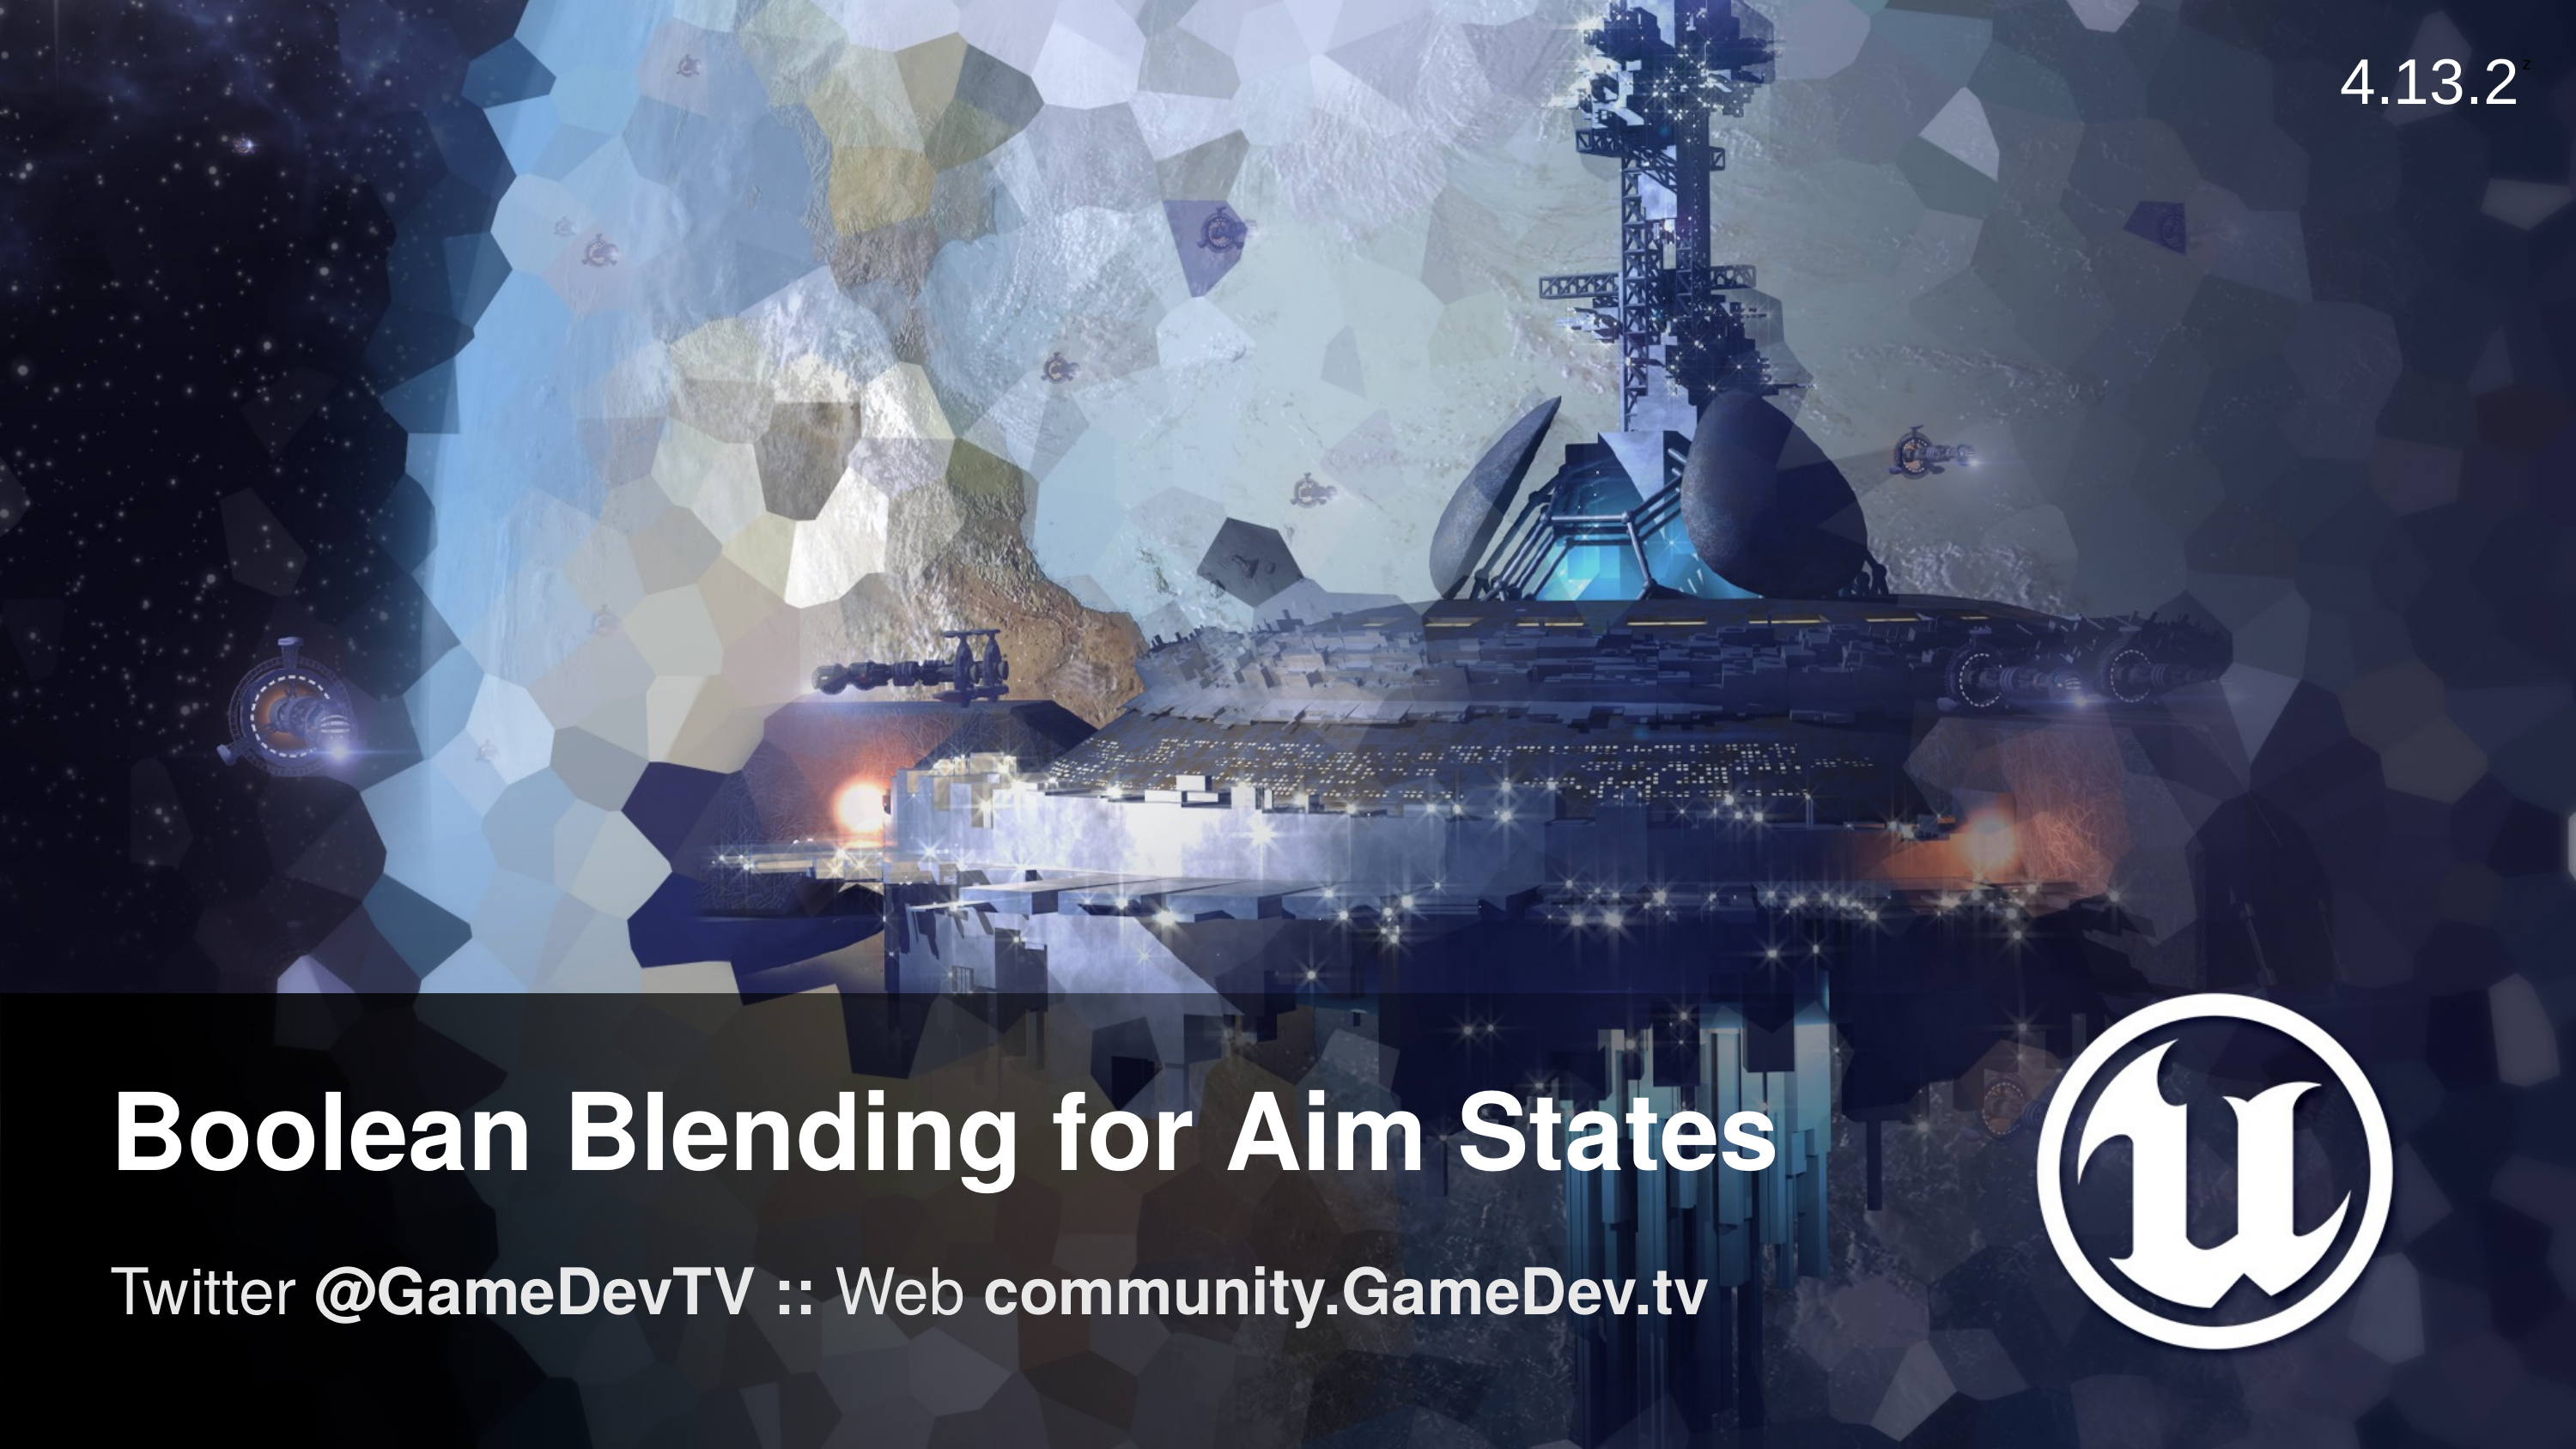

4.13.2
# Boolean Blending for Aim States